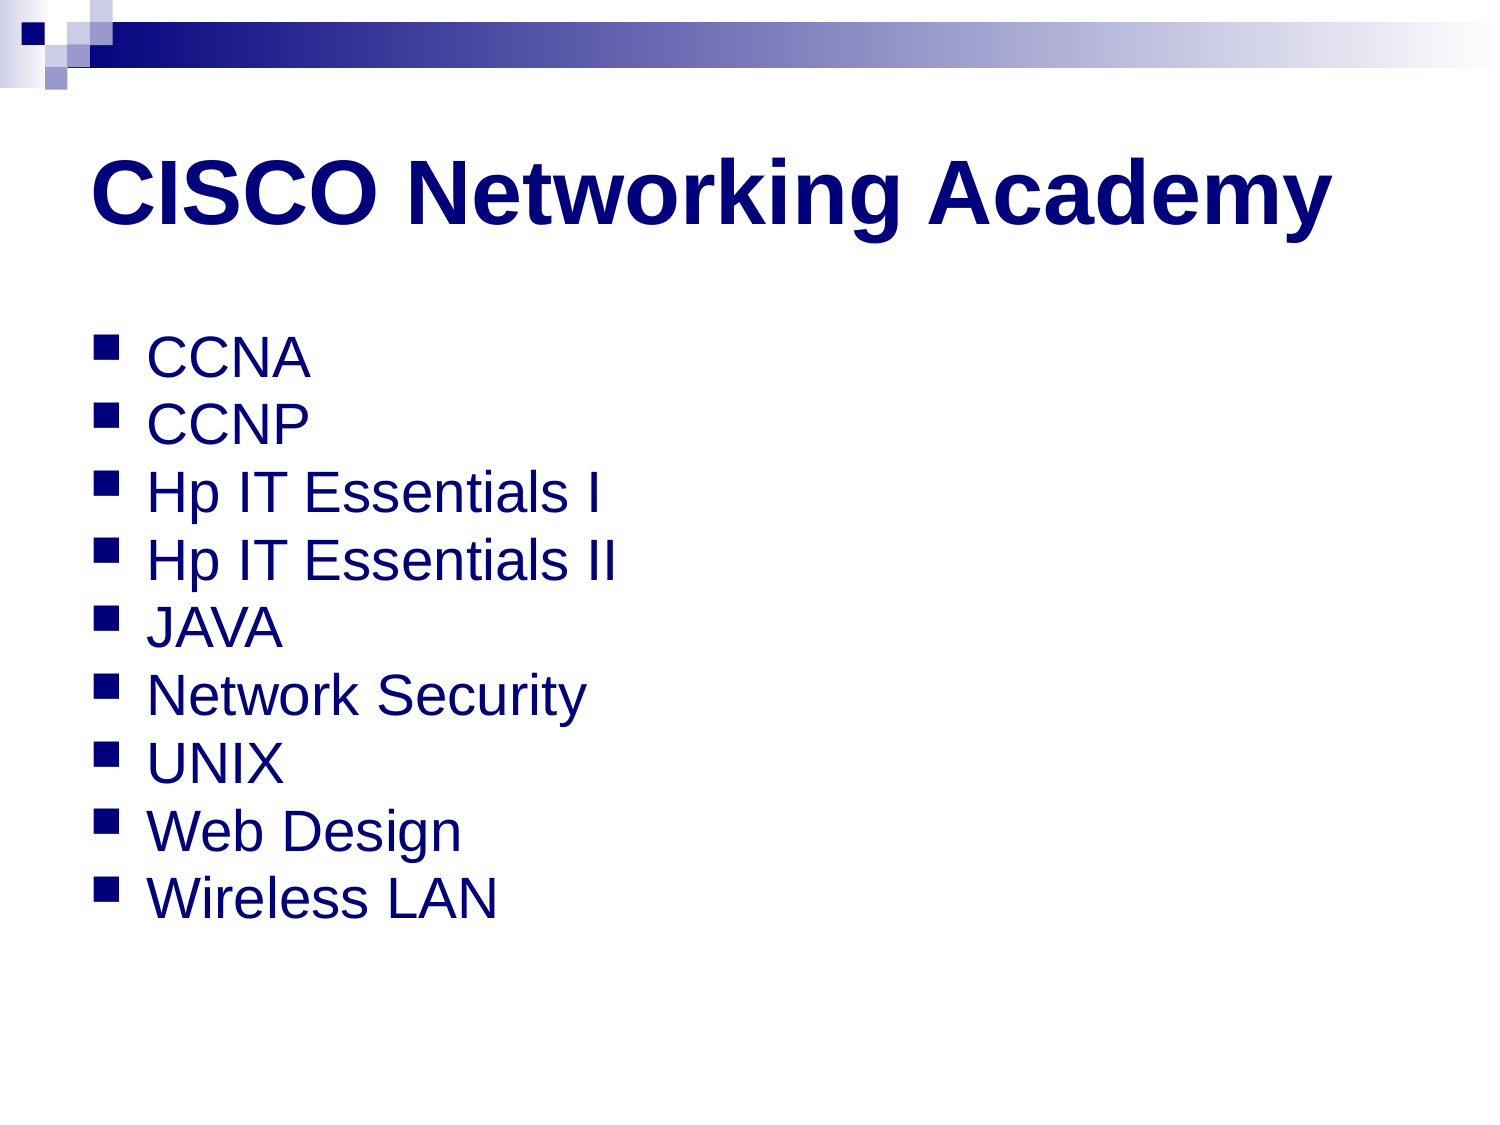

# CISCO Networking Academy
CCNA
CCNP
Hp IT Essentials I
Hp IT Essentials II
JAVA
Network Security
UNIX
Web Design
Wireless LAN